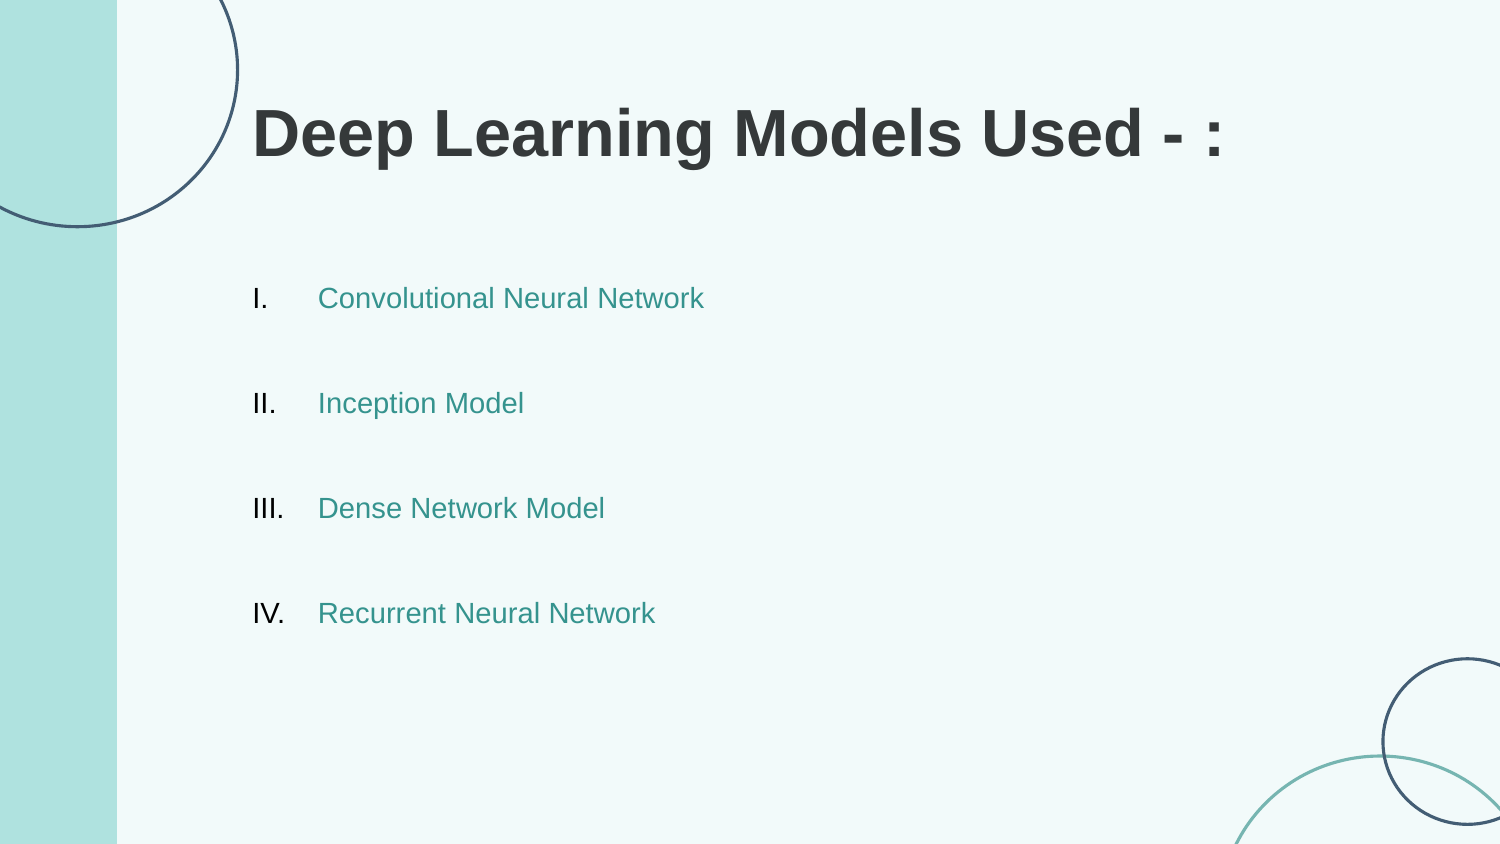

Deep Learning Models Used - :
Convolutional Neural Network
Inception Model
Dense Network Model
Recurrent Neural Network